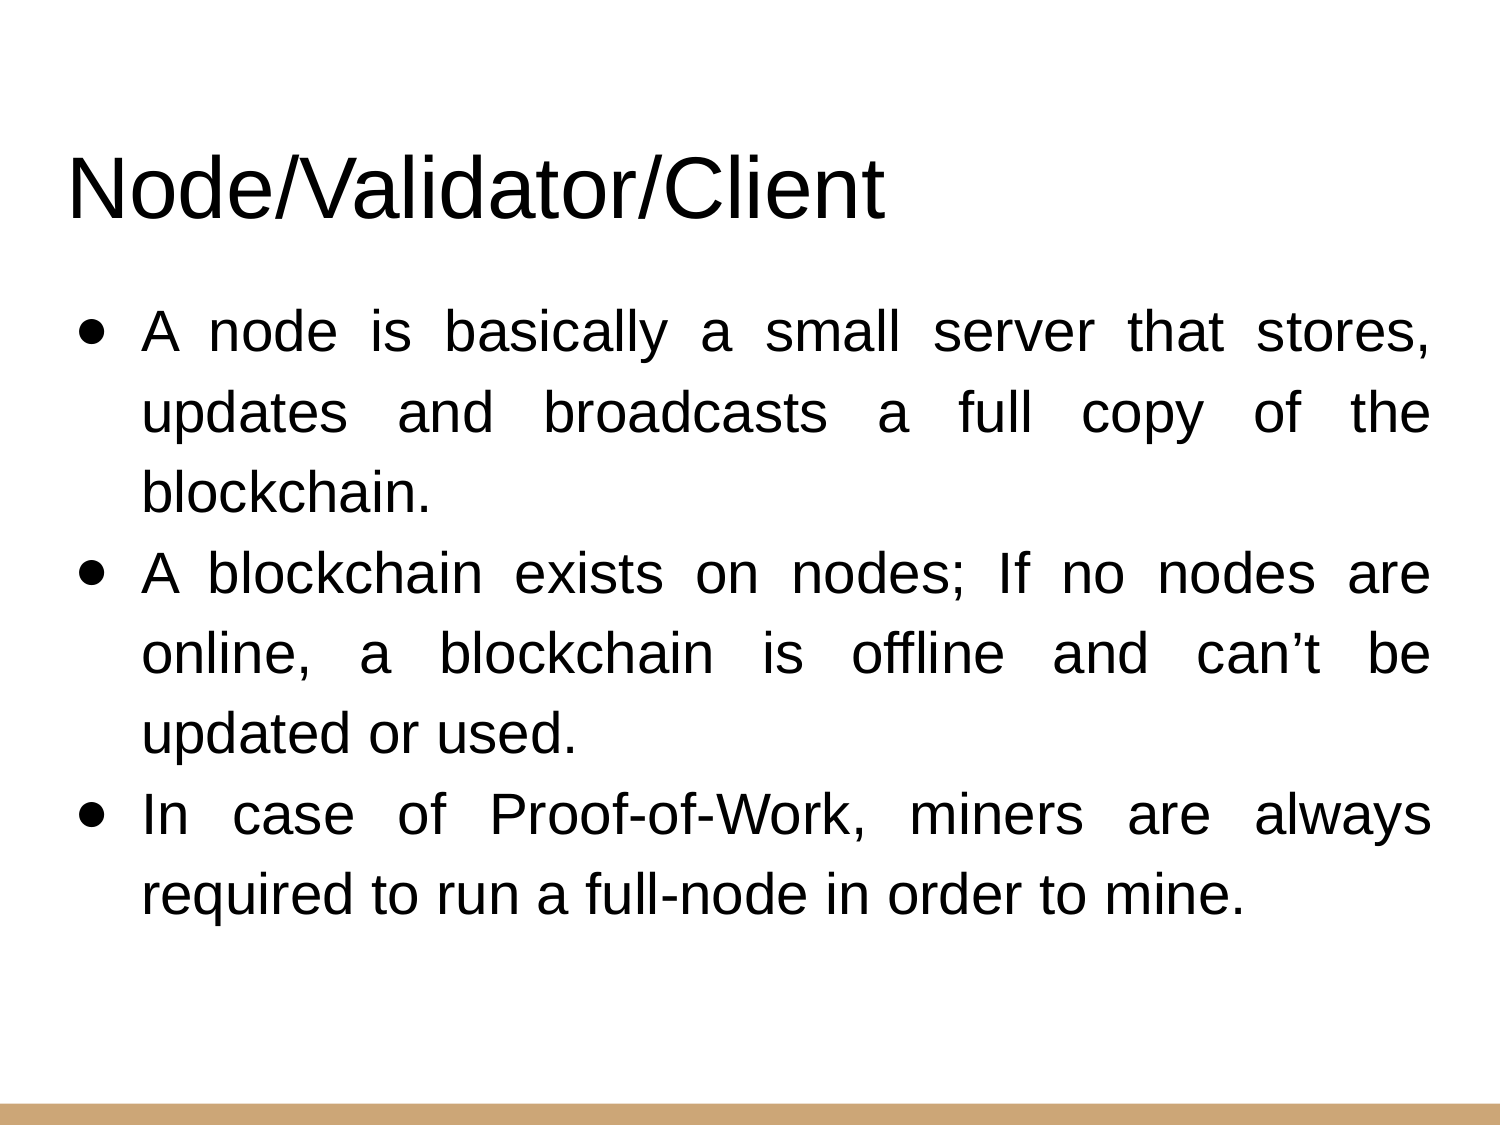

# Node/Validator/Client
A node is basically a small server that stores, updates and broadcasts a full copy of the blockchain.
A blockchain exists on nodes; If no nodes are online, a blockchain is offline and can’t be updated or used.
In case of Proof-of-Work, miners are always required to run a full-node in order to mine.